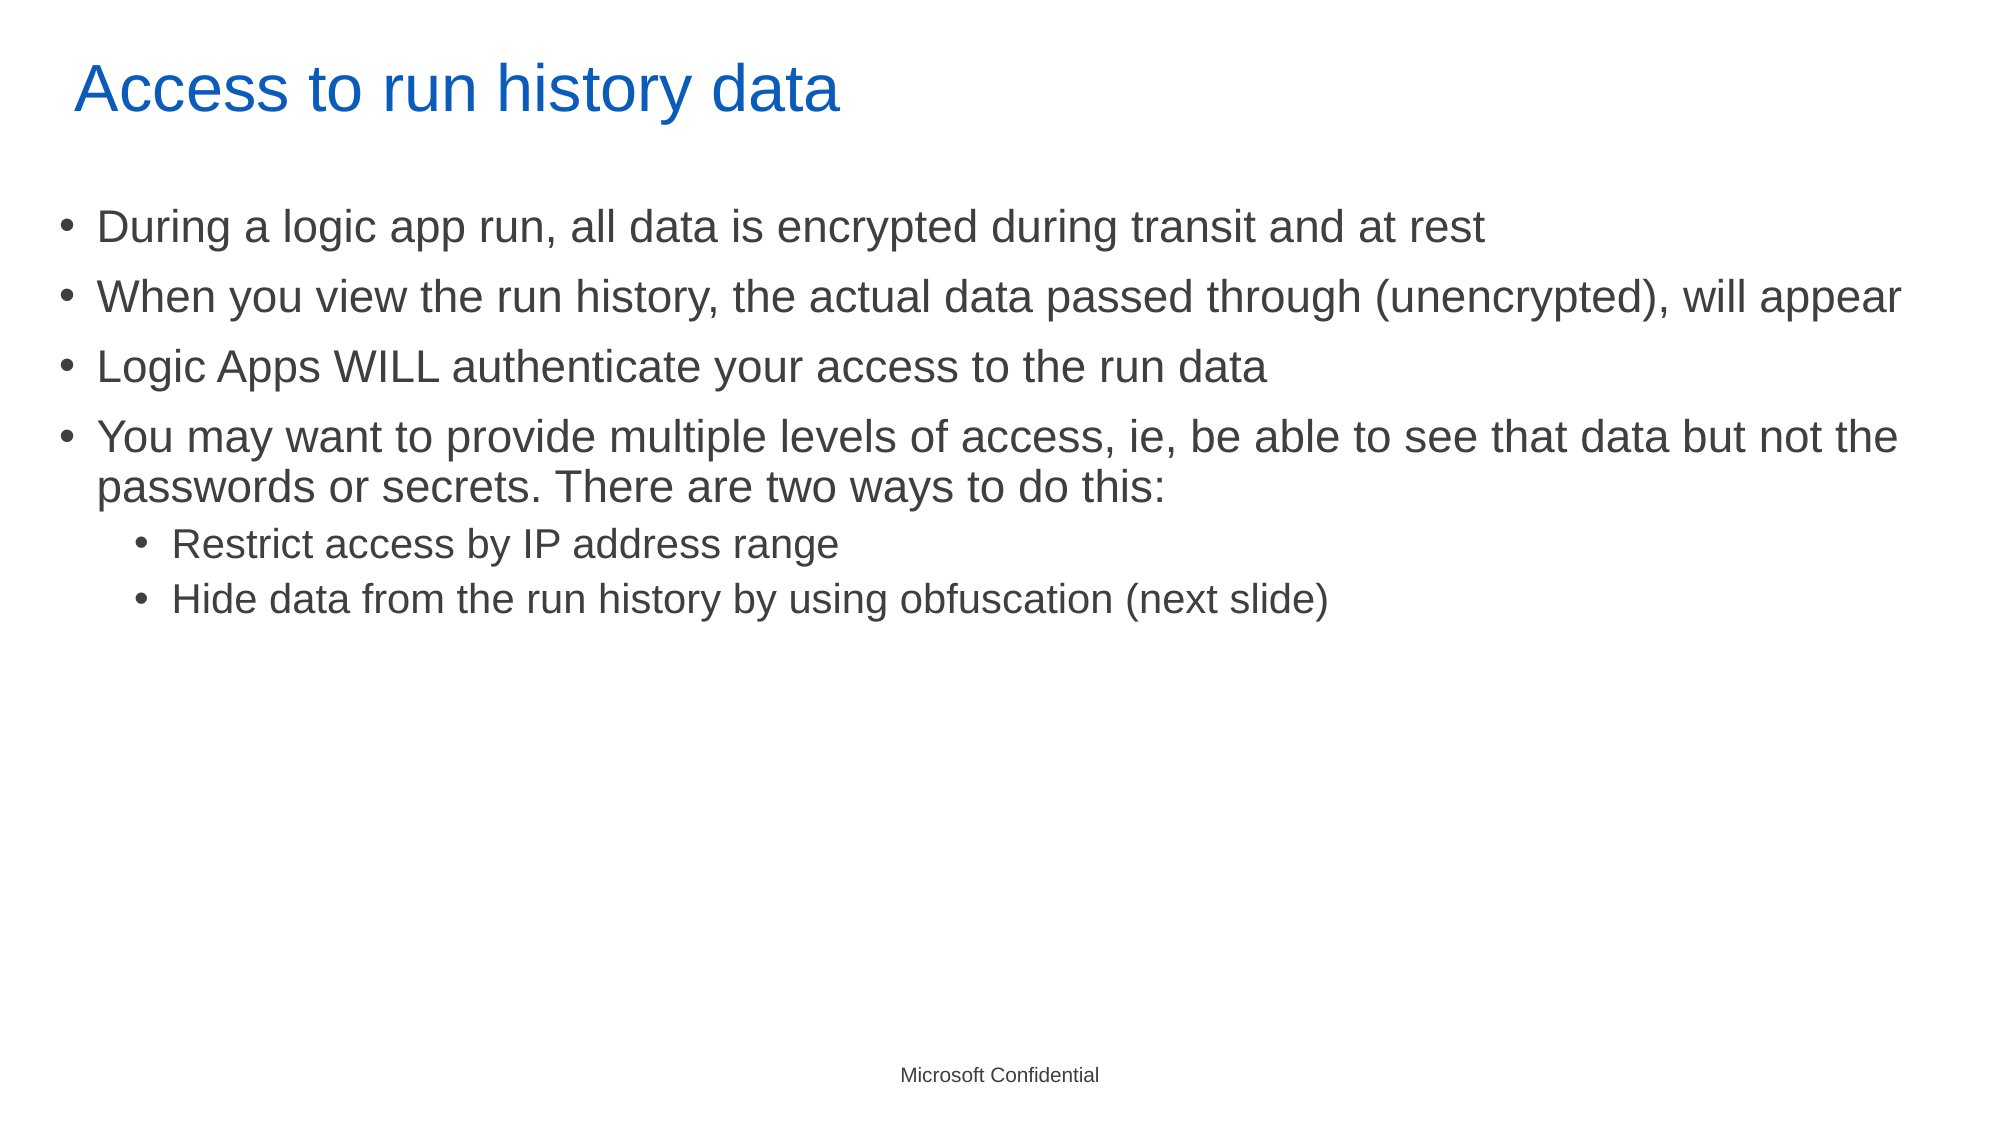

# Access to run history data
During a logic app run, all data is encrypted during transit and at rest
When you view the run history, the actual data passed through (unencrypted), will appear
Logic Apps WILL authenticate your access to the run data
You may want to provide multiple levels of access, ie, be able to see that data but not the passwords or secrets. There are two ways to do this:
Restrict access by IP address range
Hide data from the run history by using obfuscation (next slide)